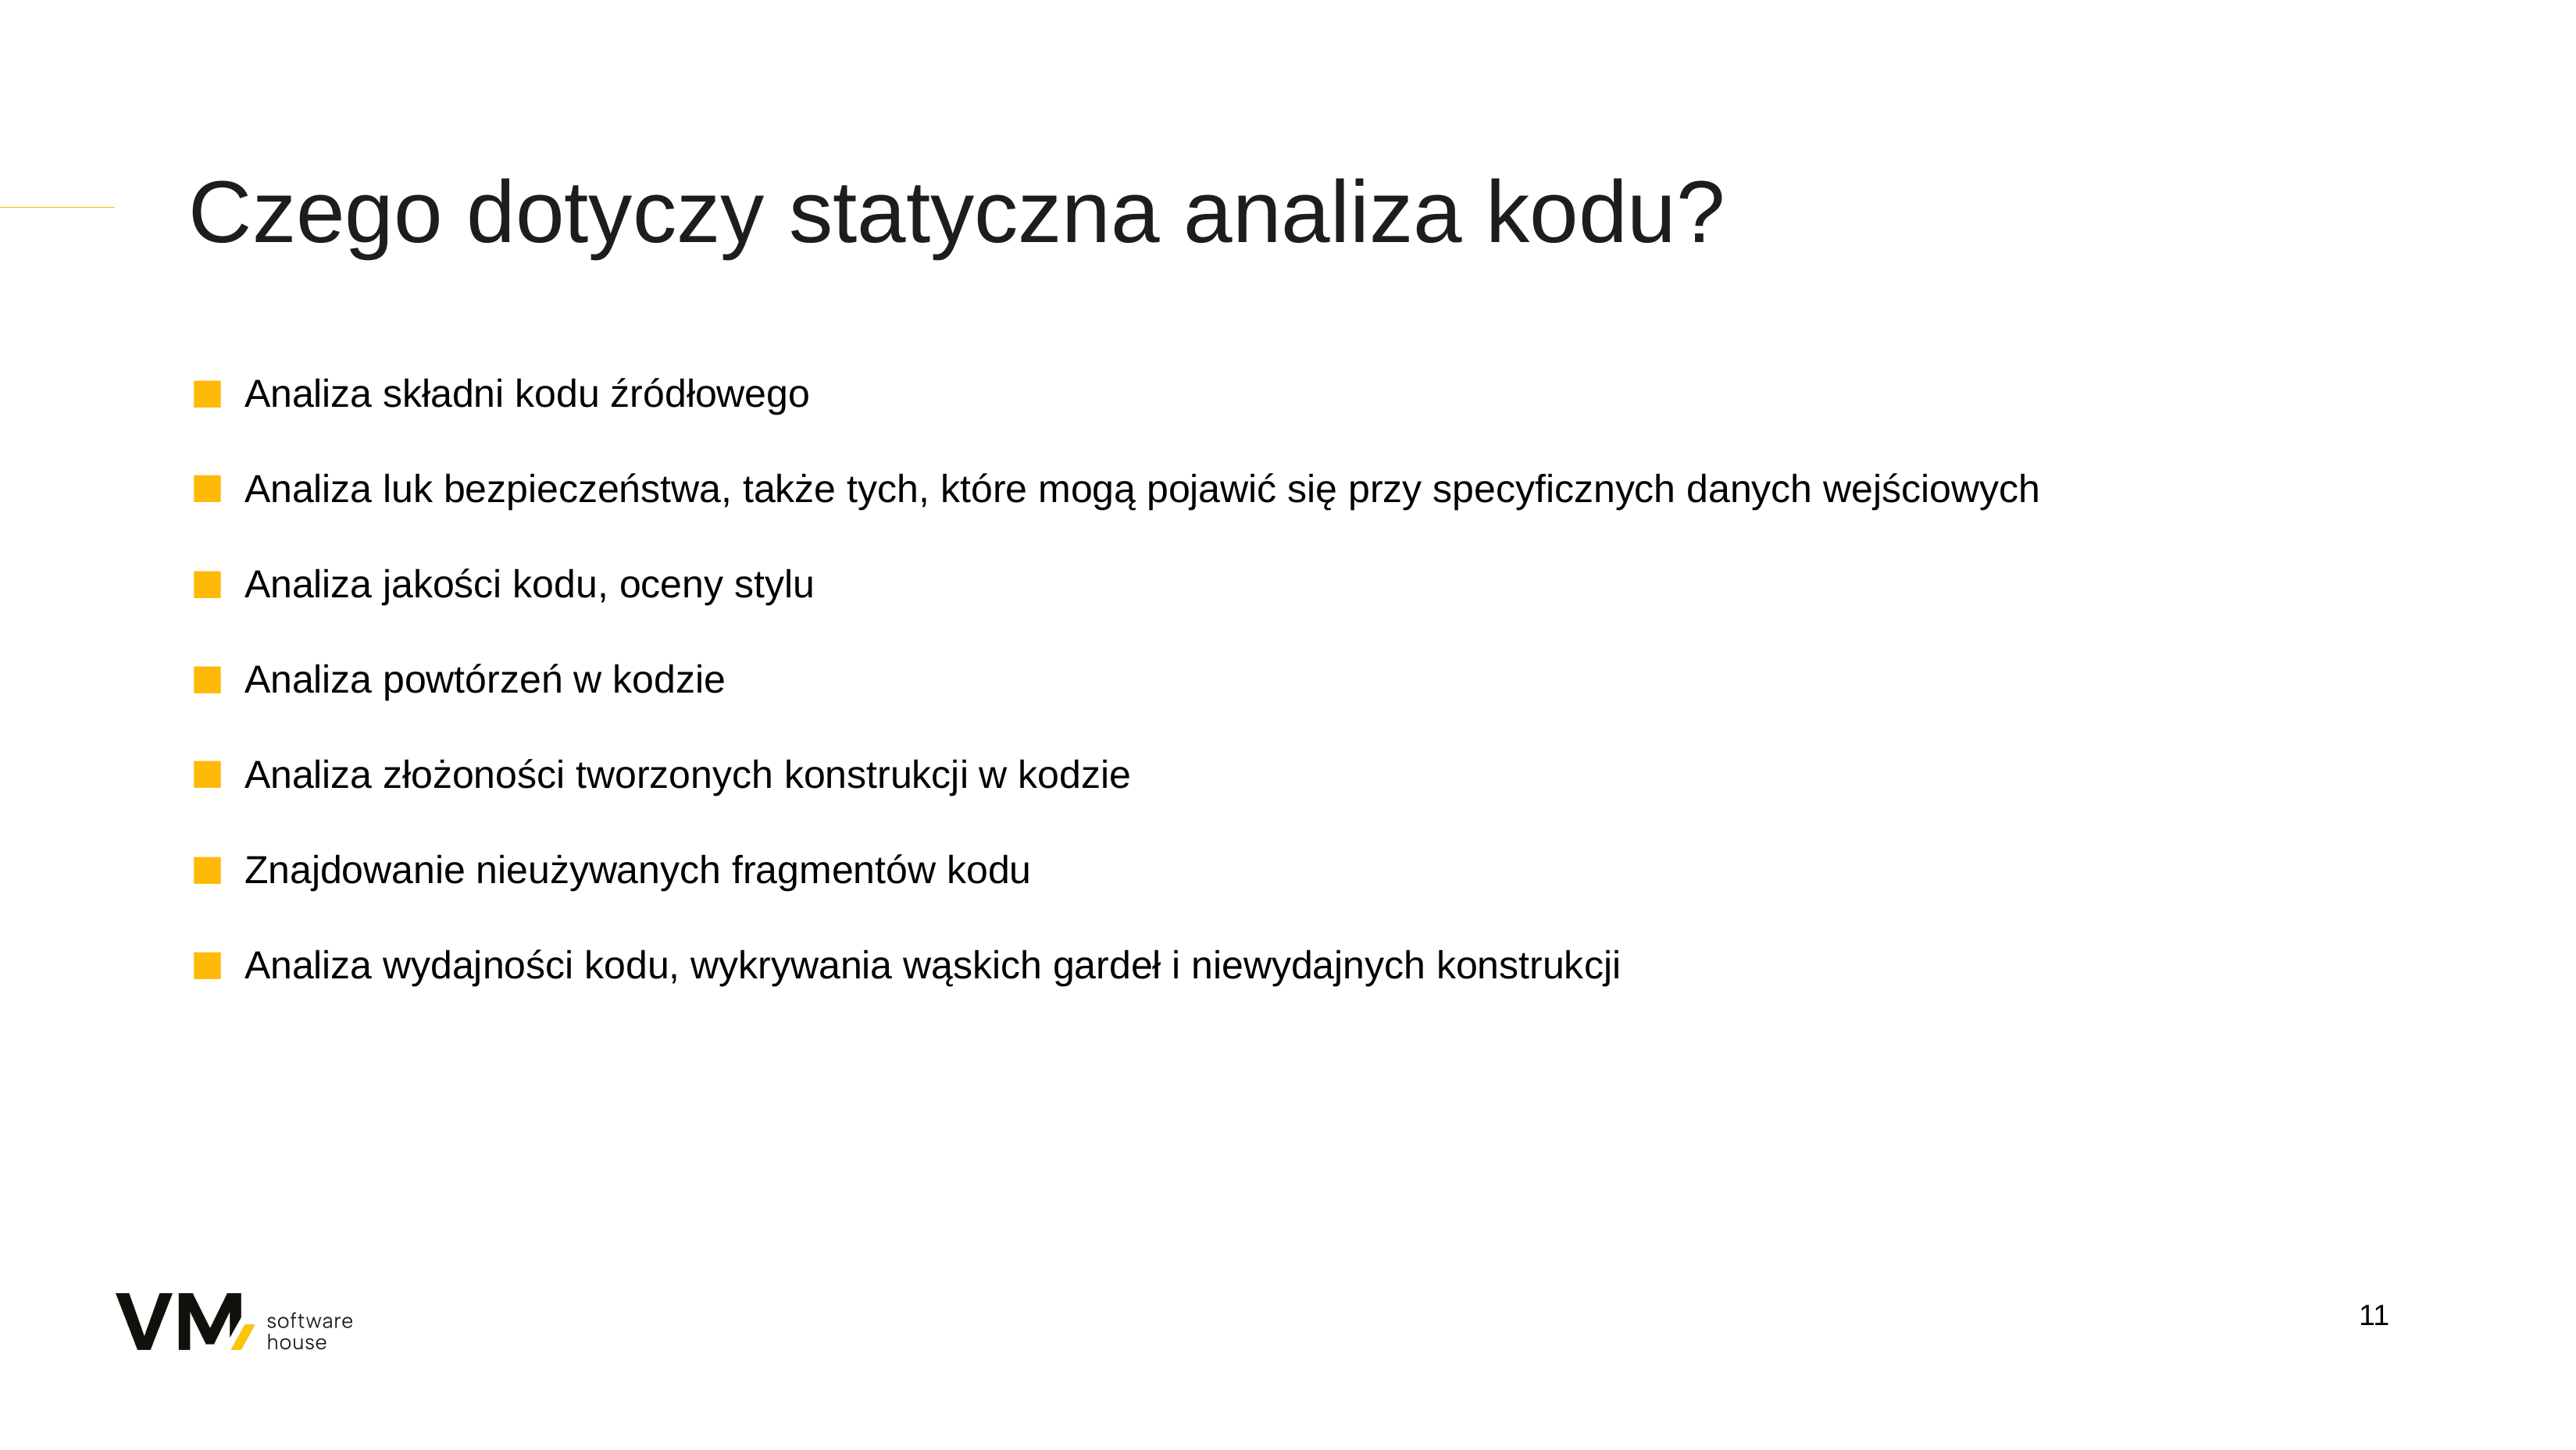

# Czego dotyczy statyczna analiza kodu?
Analiza składni kodu źródłowego
Analiza luk bezpieczeństwa, także tych, które mogą pojawić się przy specyficznych danych wejściowych
Analiza jakości kodu, oceny stylu
Analiza powtórzeń w kodzie
Analiza złożoności tworzonych konstrukcji w kodzie
Znajdowanie nieużywanych fragmentów kodu
Analiza wydajności kodu, wykrywania wąskich gardeł i niewydajnych konstrukcji